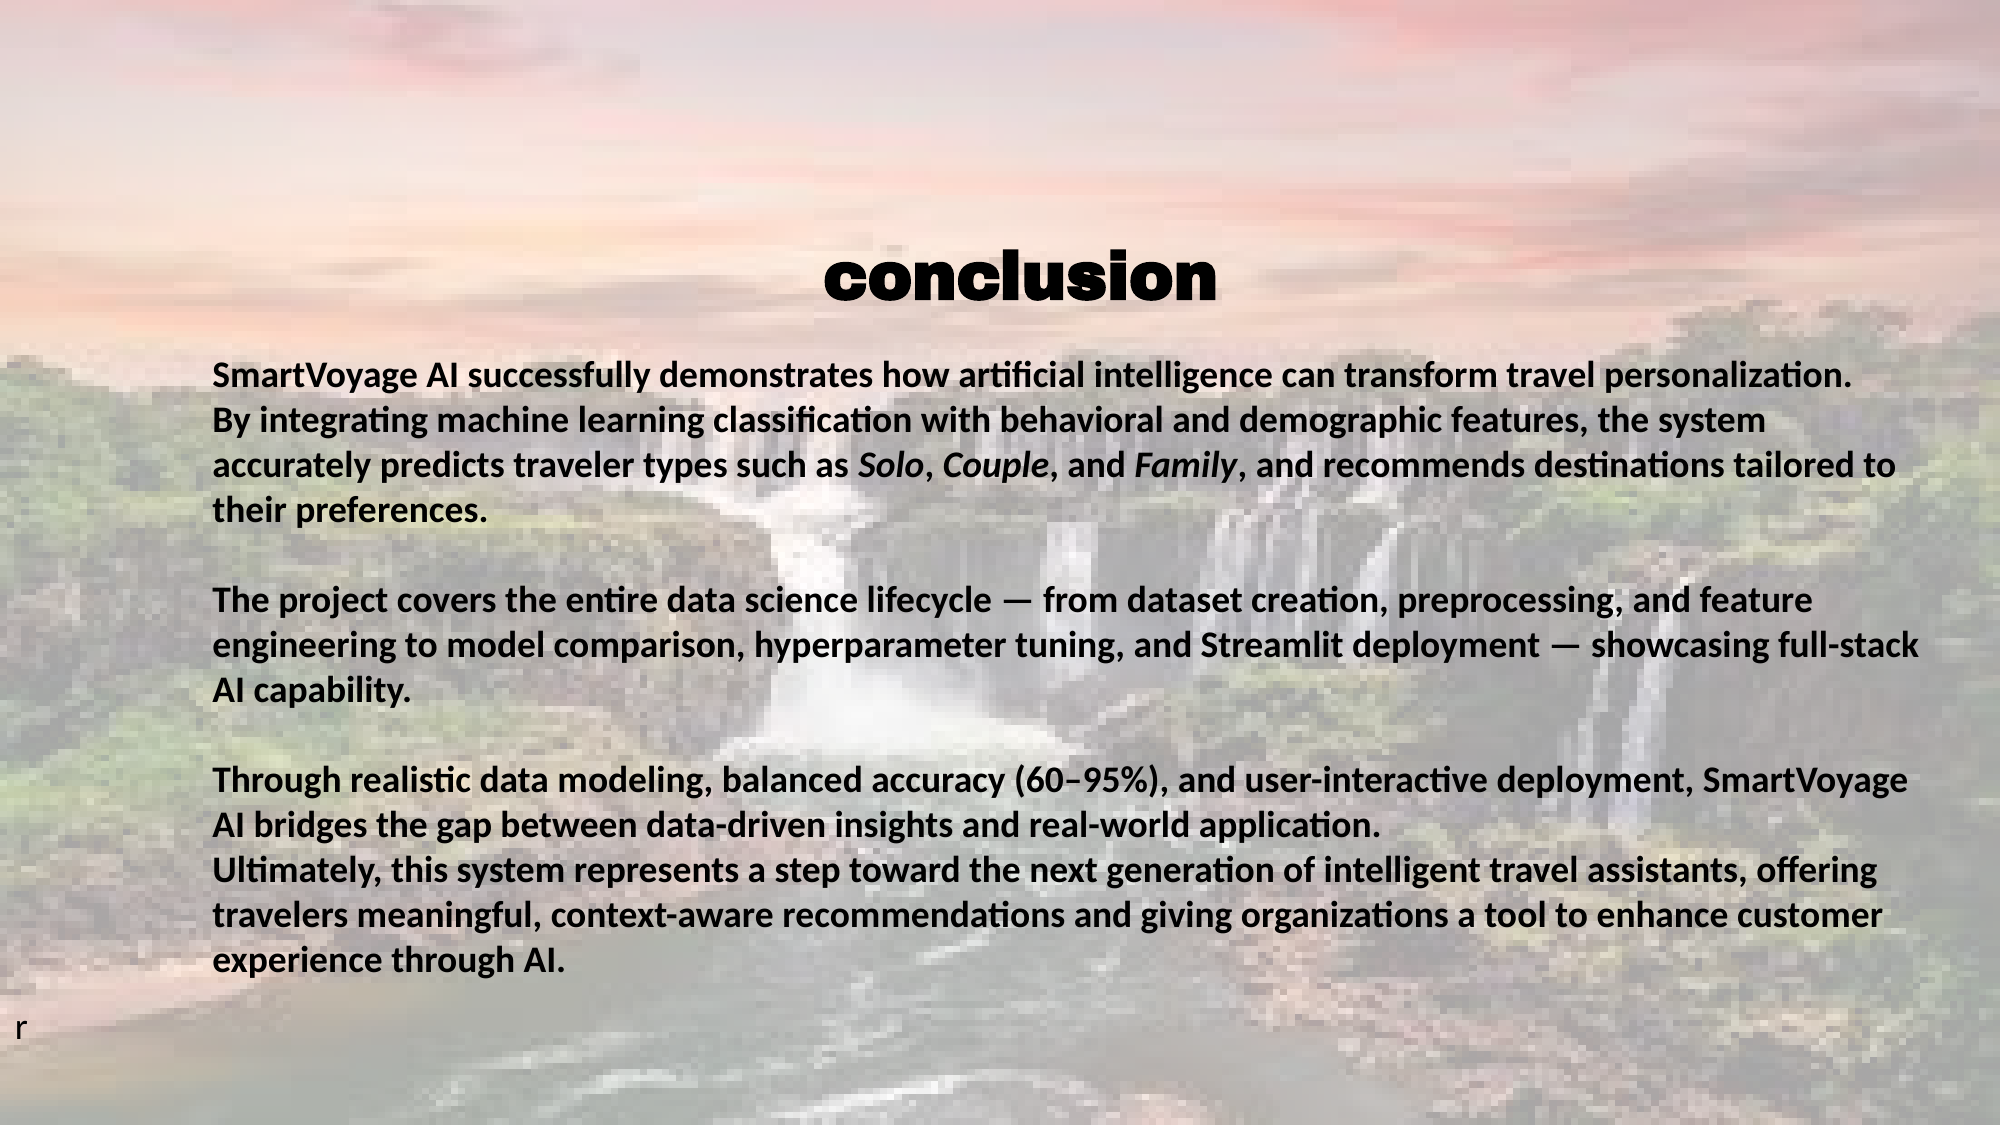

conclusion
SmartVoyage AI successfully demonstrates how artificial intelligence can transform travel personalization.
By integrating machine learning classification with behavioral and demographic features, the system accurately predicts traveler types such as Solo, Couple, and Family, and recommends destinations tailored to their preferences.

The project covers the entire data science lifecycle — from dataset creation, preprocessing, and feature engineering to model comparison, hyperparameter tuning, and Streamlit deployment — showcasing full-stack AI capability.

Through realistic data modeling, balanced accuracy (60–95%), and user-interactive deployment, SmartVoyage AI bridges the gap between data-driven insights and real-world application.
Ultimately, this system represents a step toward the next generation of intelligent travel assistants, offering travelers meaningful, context-aware recommendations and giving organizations a tool to enhance customer experience through AI.
r